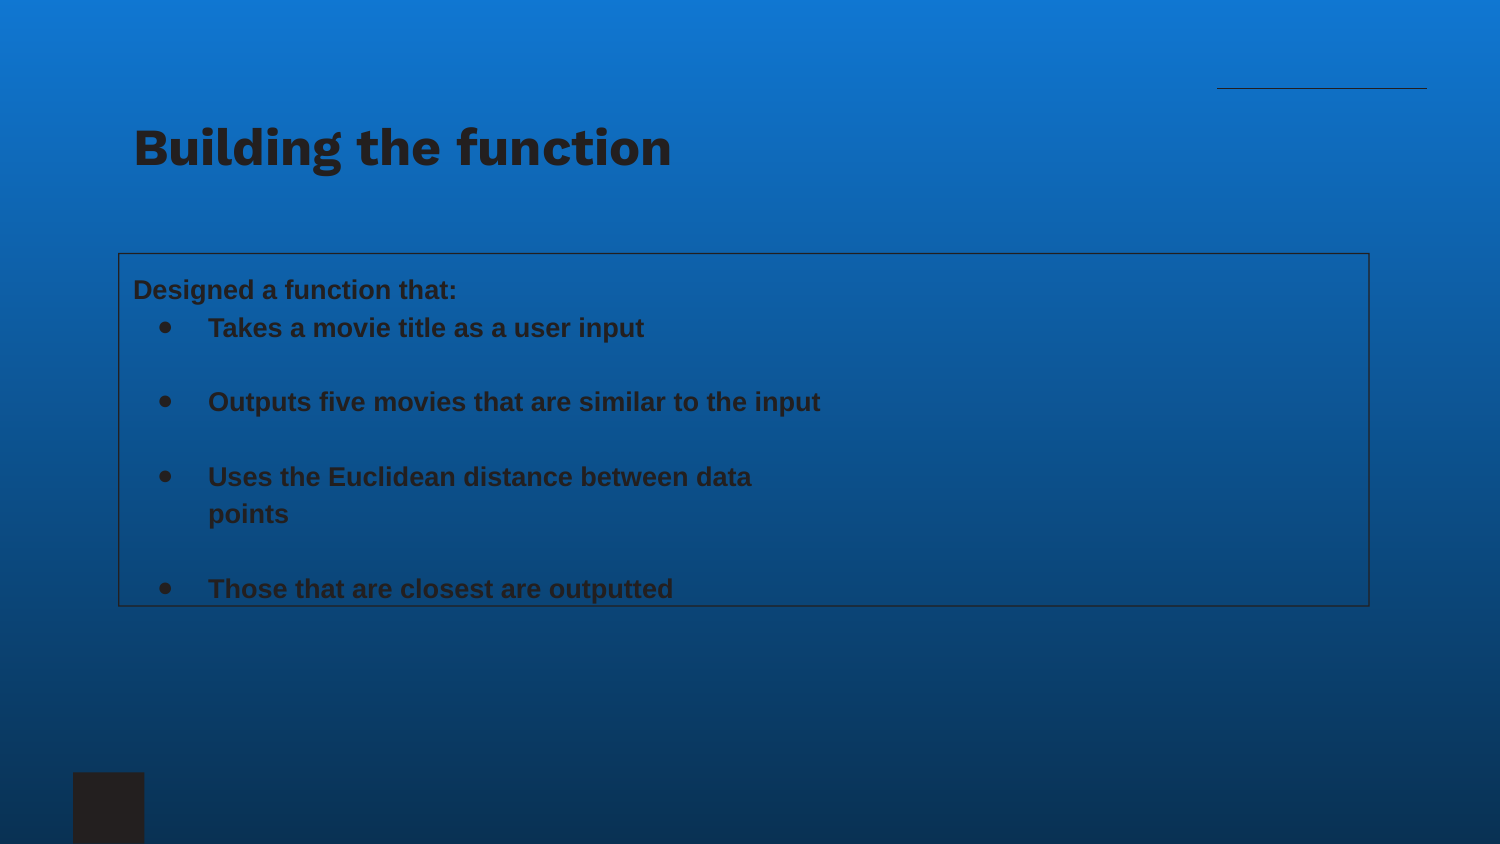

# Building the function

Designed a function that:
Takes a movie title as a user input

Outputs five movies that are similar to the input

Uses the Euclidean distance between data points

Those that are closest are outputted